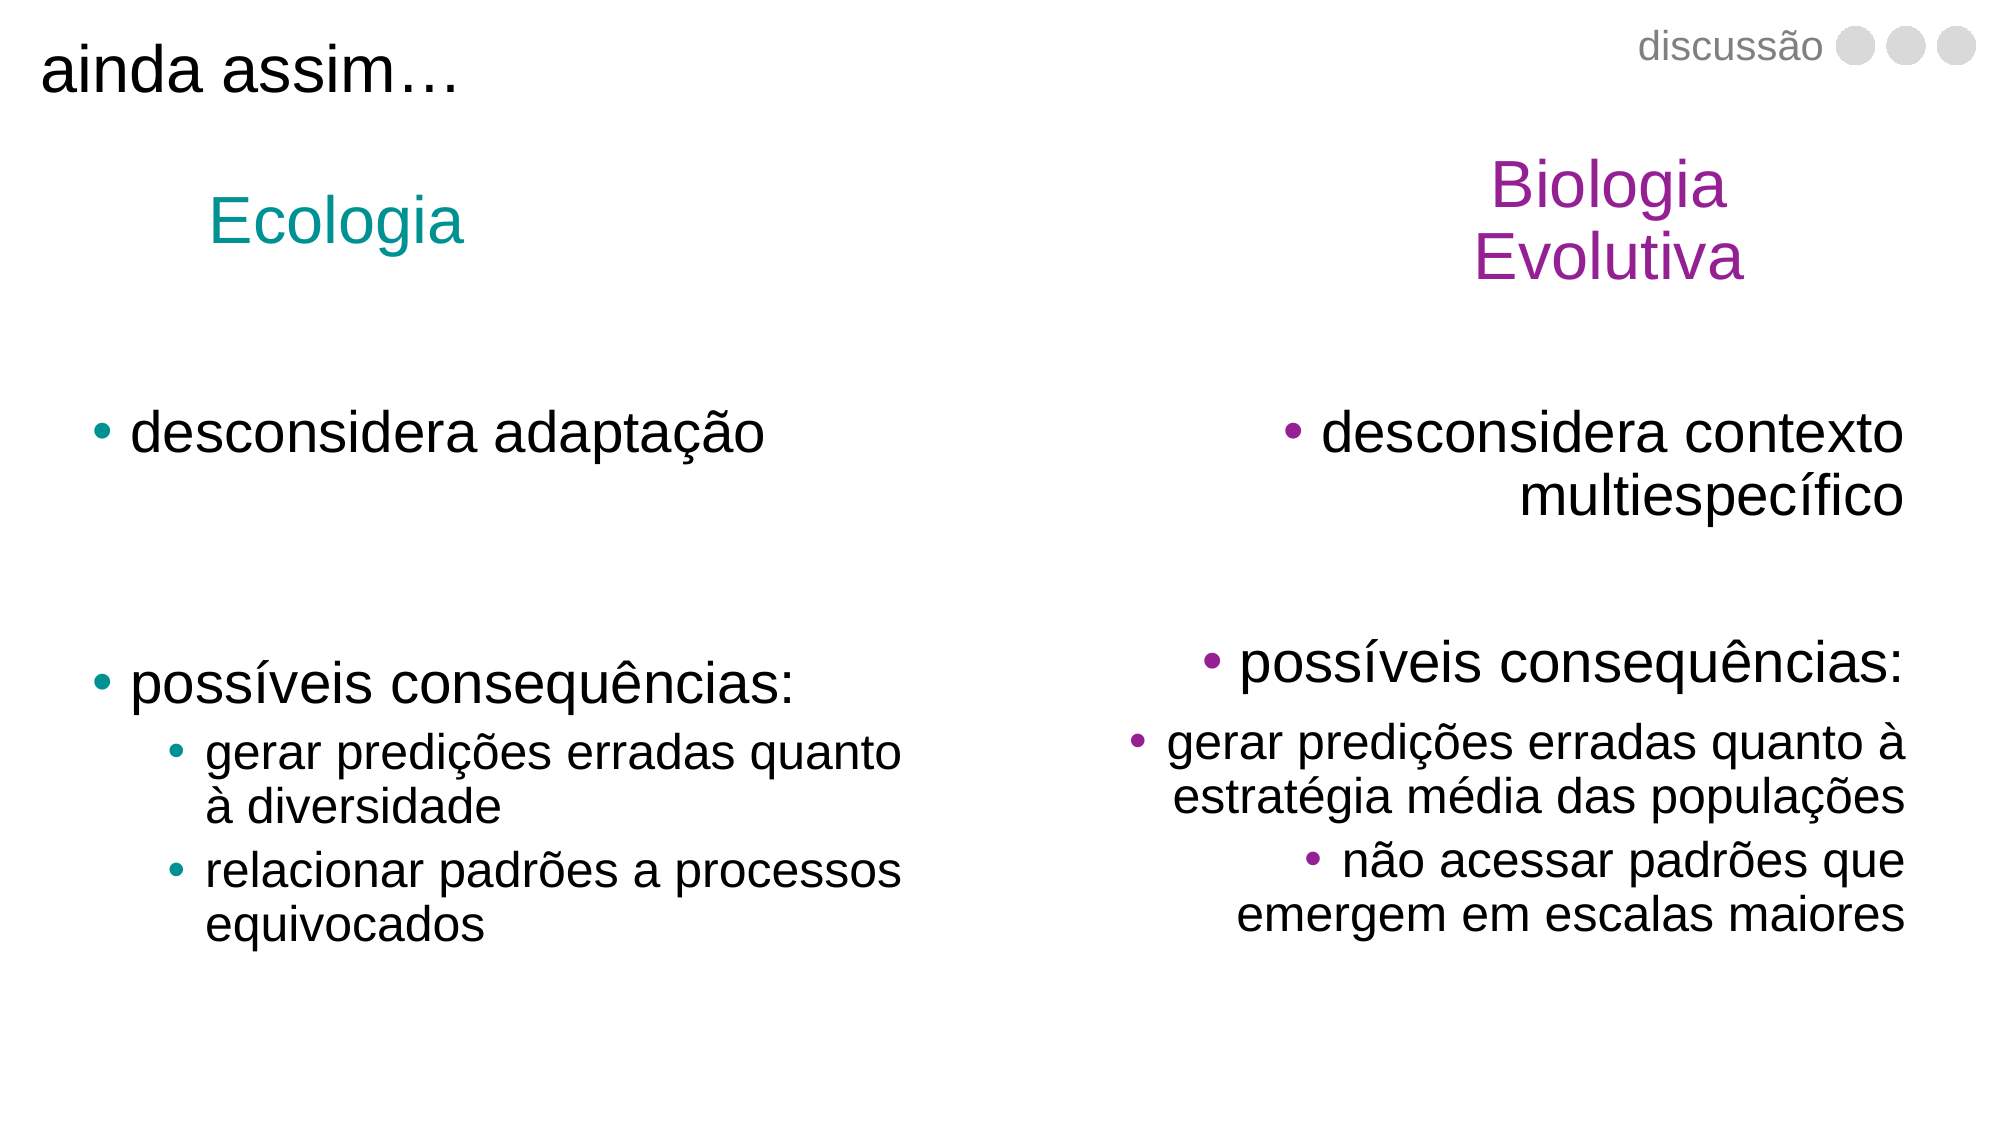

ainda assim…
discussão

Biologia Evolutiva
Ecologia
desconsidera contexto multiespecífico

possíveis consequências:
gerar predições erradas quanto à estratégia média das populações
não acessar padrões que emergem em escalas maiores
desconsidera adaptação

possíveis consequências:
gerar predições erradas quanto à diversidade
relacionar padrões a processos equivocados